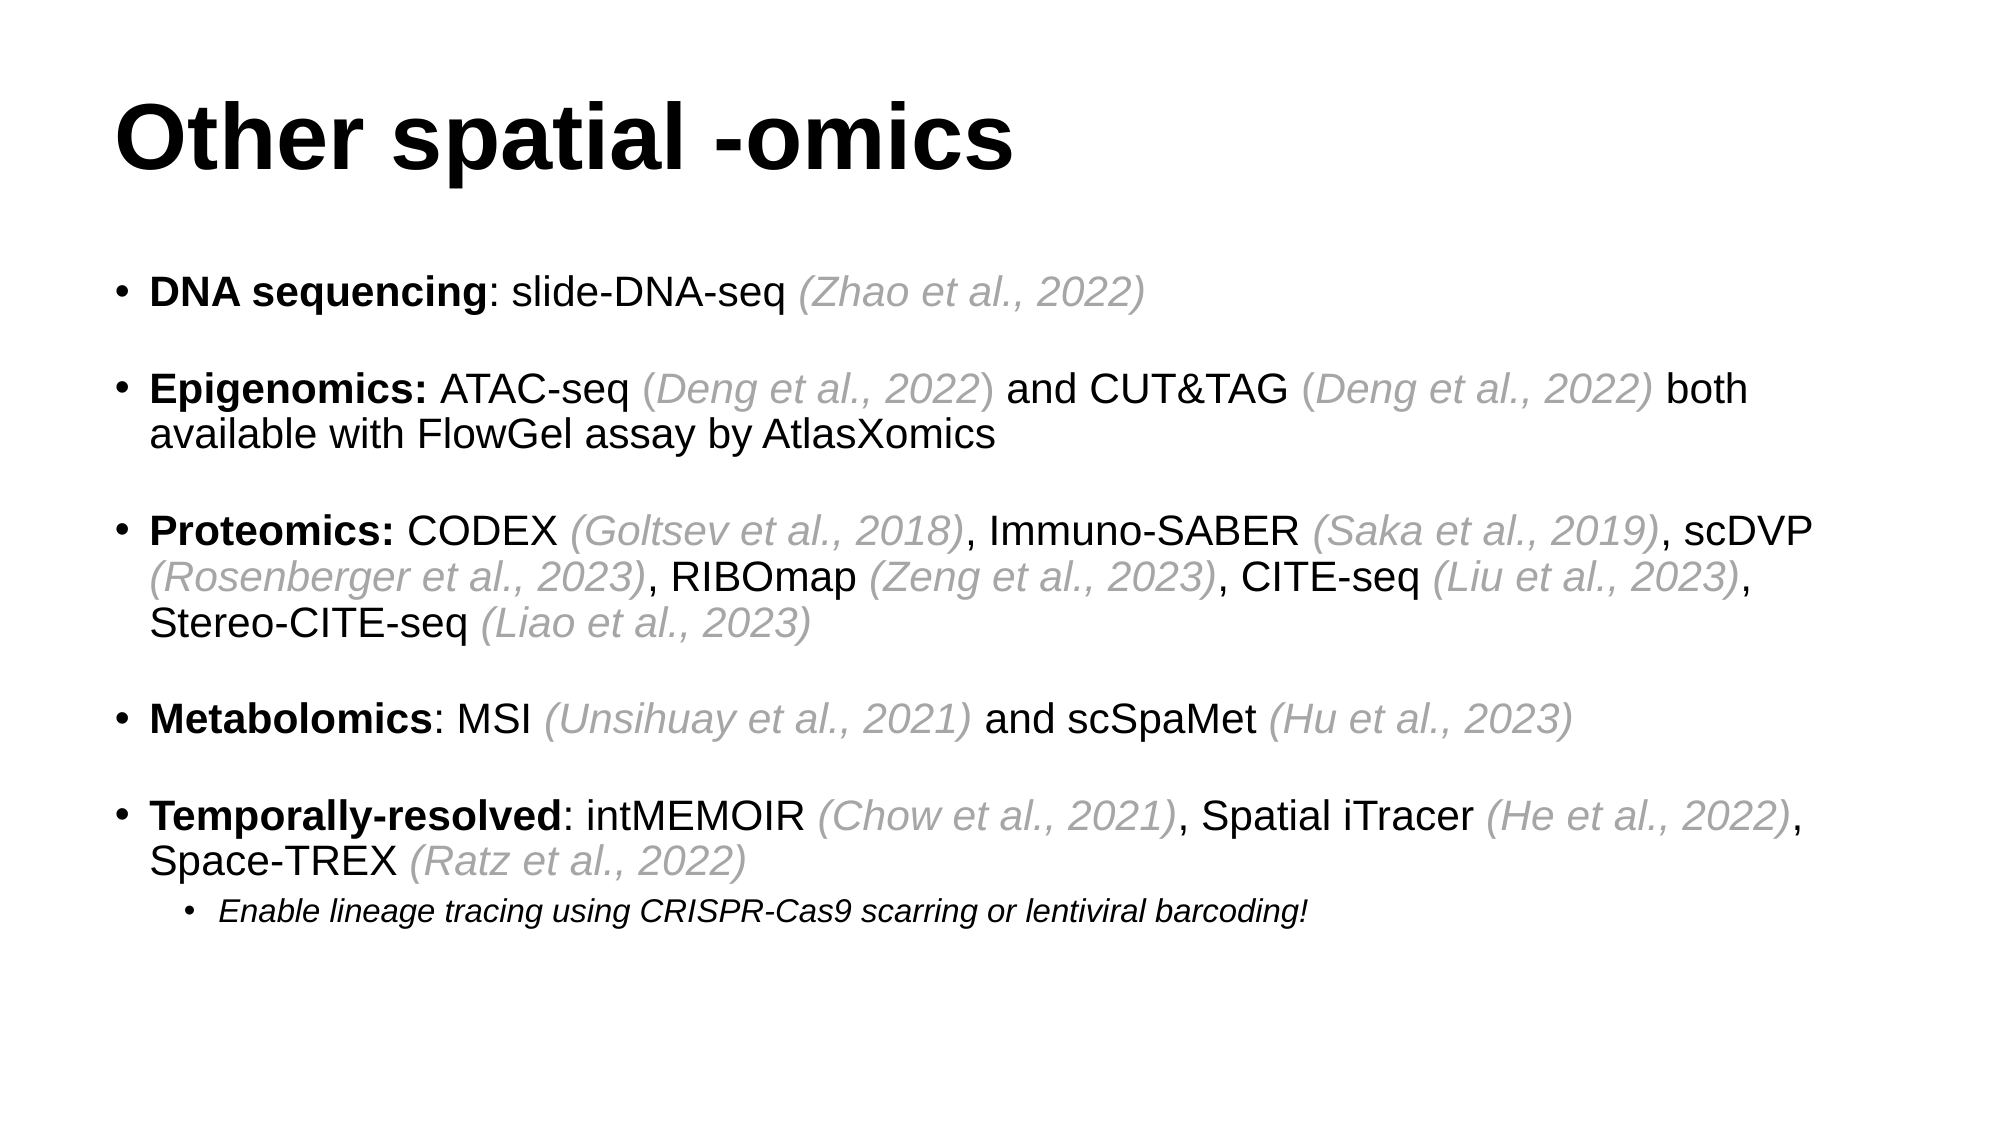

# Other spatial -omics
DNA sequencing: slide-DNA-seq (Zhao et al., 2022)

Epigenomics: ATAC-seq (Deng et al., 2022) and CUT&TAG (Deng et al., 2022) both available with FlowGel assay by AtlasXomics

Proteomics: CODEX (Goltsev et al., 2018), Immuno-SABER (Saka et al., 2019), scDVP (Rosenberger et al., 2023), RIBOmap (Zeng et al., 2023), CITE-seq (Liu et al., 2023), Stereo-CITE-seq (Liao et al., 2023)

Metabolomics: MSI (Unsihuay et al., 2021) and scSpaMet (Hu et al., 2023)

Temporally-resolved: intMEMOIR (Chow et al., 2021), Spatial iTracer (He et al., 2022), Space-TREX (Ratz et al., 2022)
Enable lineage tracing using CRISPR-Cas9 scarring or lentiviral barcoding!